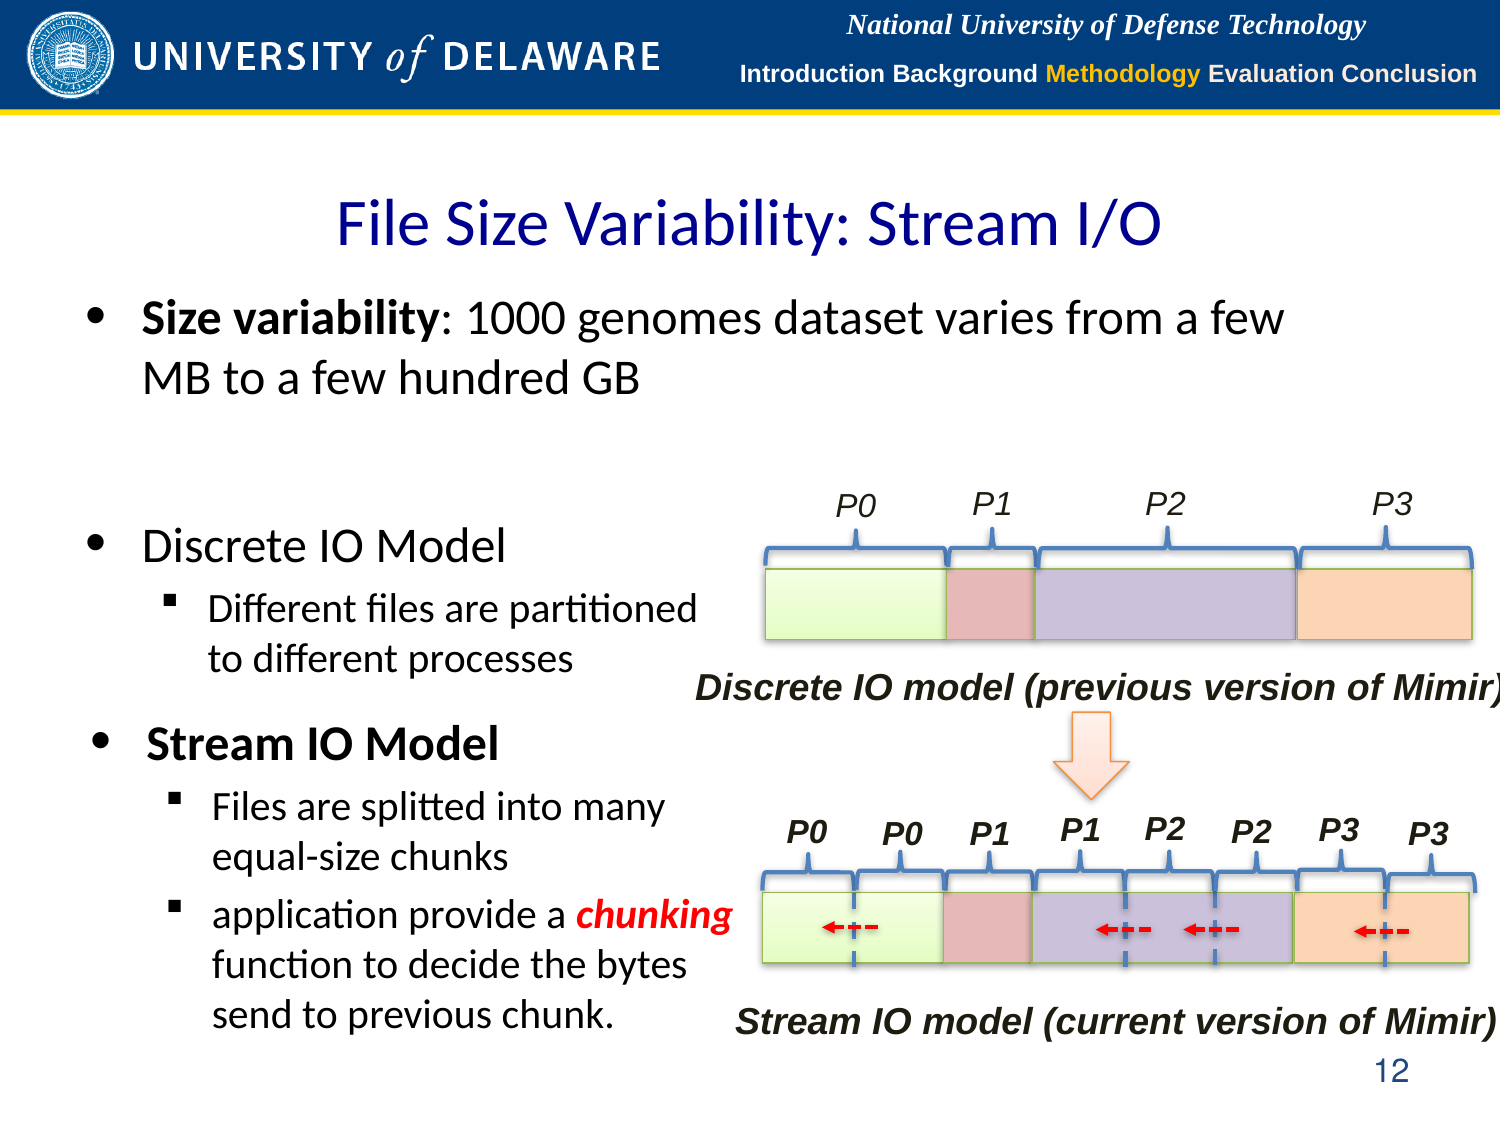

Introduction Background Methodology Evaluation Conclusion
# File Size Variability: Stream I/O
Size variability: 1000 genomes dataset varies from a few MB to a few hundred GB

P1
P2
P3
P0

Discrete IO Model
Different files are partitioned to different processes

Discrete IO model (previous version of Mimir)
Stream IO Model
Files are splitted into many equal-size chunks
application provide a chunking function to decide the bytes send to previous chunk.

P2
P1
P3
P0
P2
P0
P1
P3

Stream IO model (current version of Mimir)
12